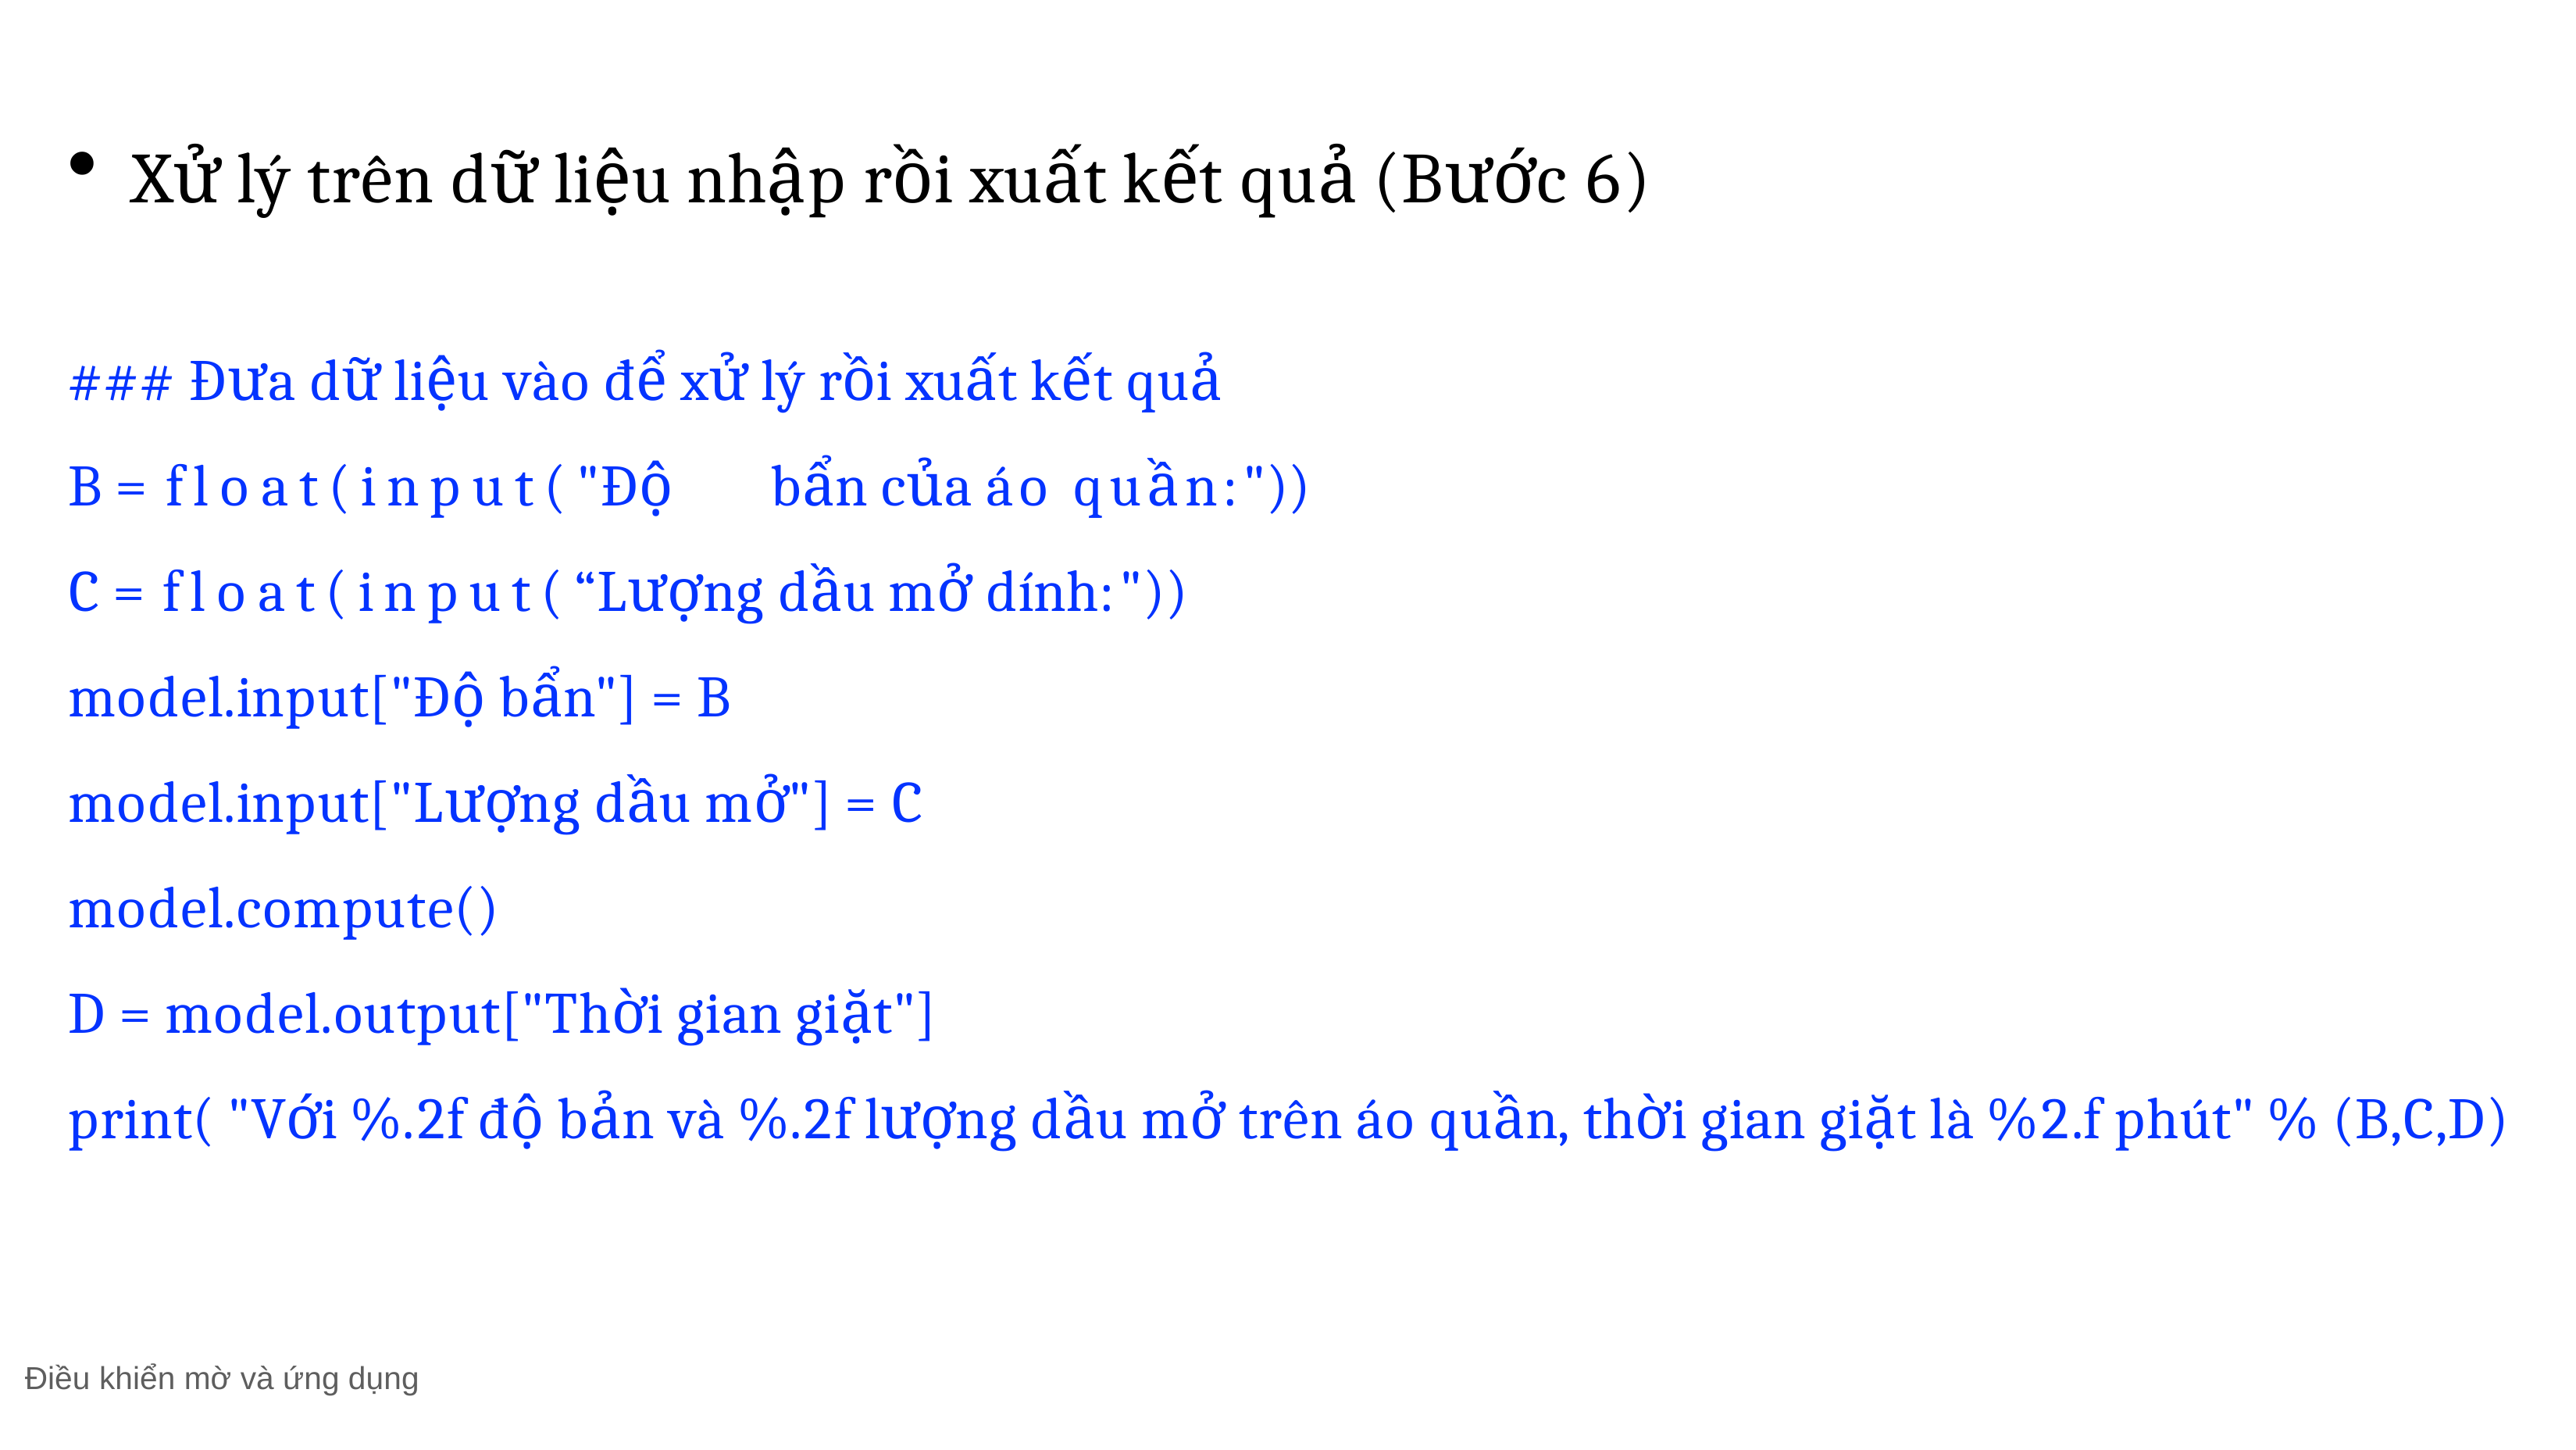

Xử lý trên dữ liệu nhập rồi xuất kết quả (Bước 6)
### Đưa dữ liệu vào để xử lý rồi xuất kết quả
B = float(input("Độ	bẩn của áo quần:"))
C = float(input(“Lượng dầu mở dính:"))
model.input["Độ bẩn"] = B
model.input["Lượng dầu mở"] = C
model.compute()
D = model.output["Thời gian giặt"]
print( "Với %.2f độ bản và %.2f lượng dầu mở trên áo quần, thời gian giặt là %2.f phút" % (B,C,D)
Điều khiển mờ và ứng dụng